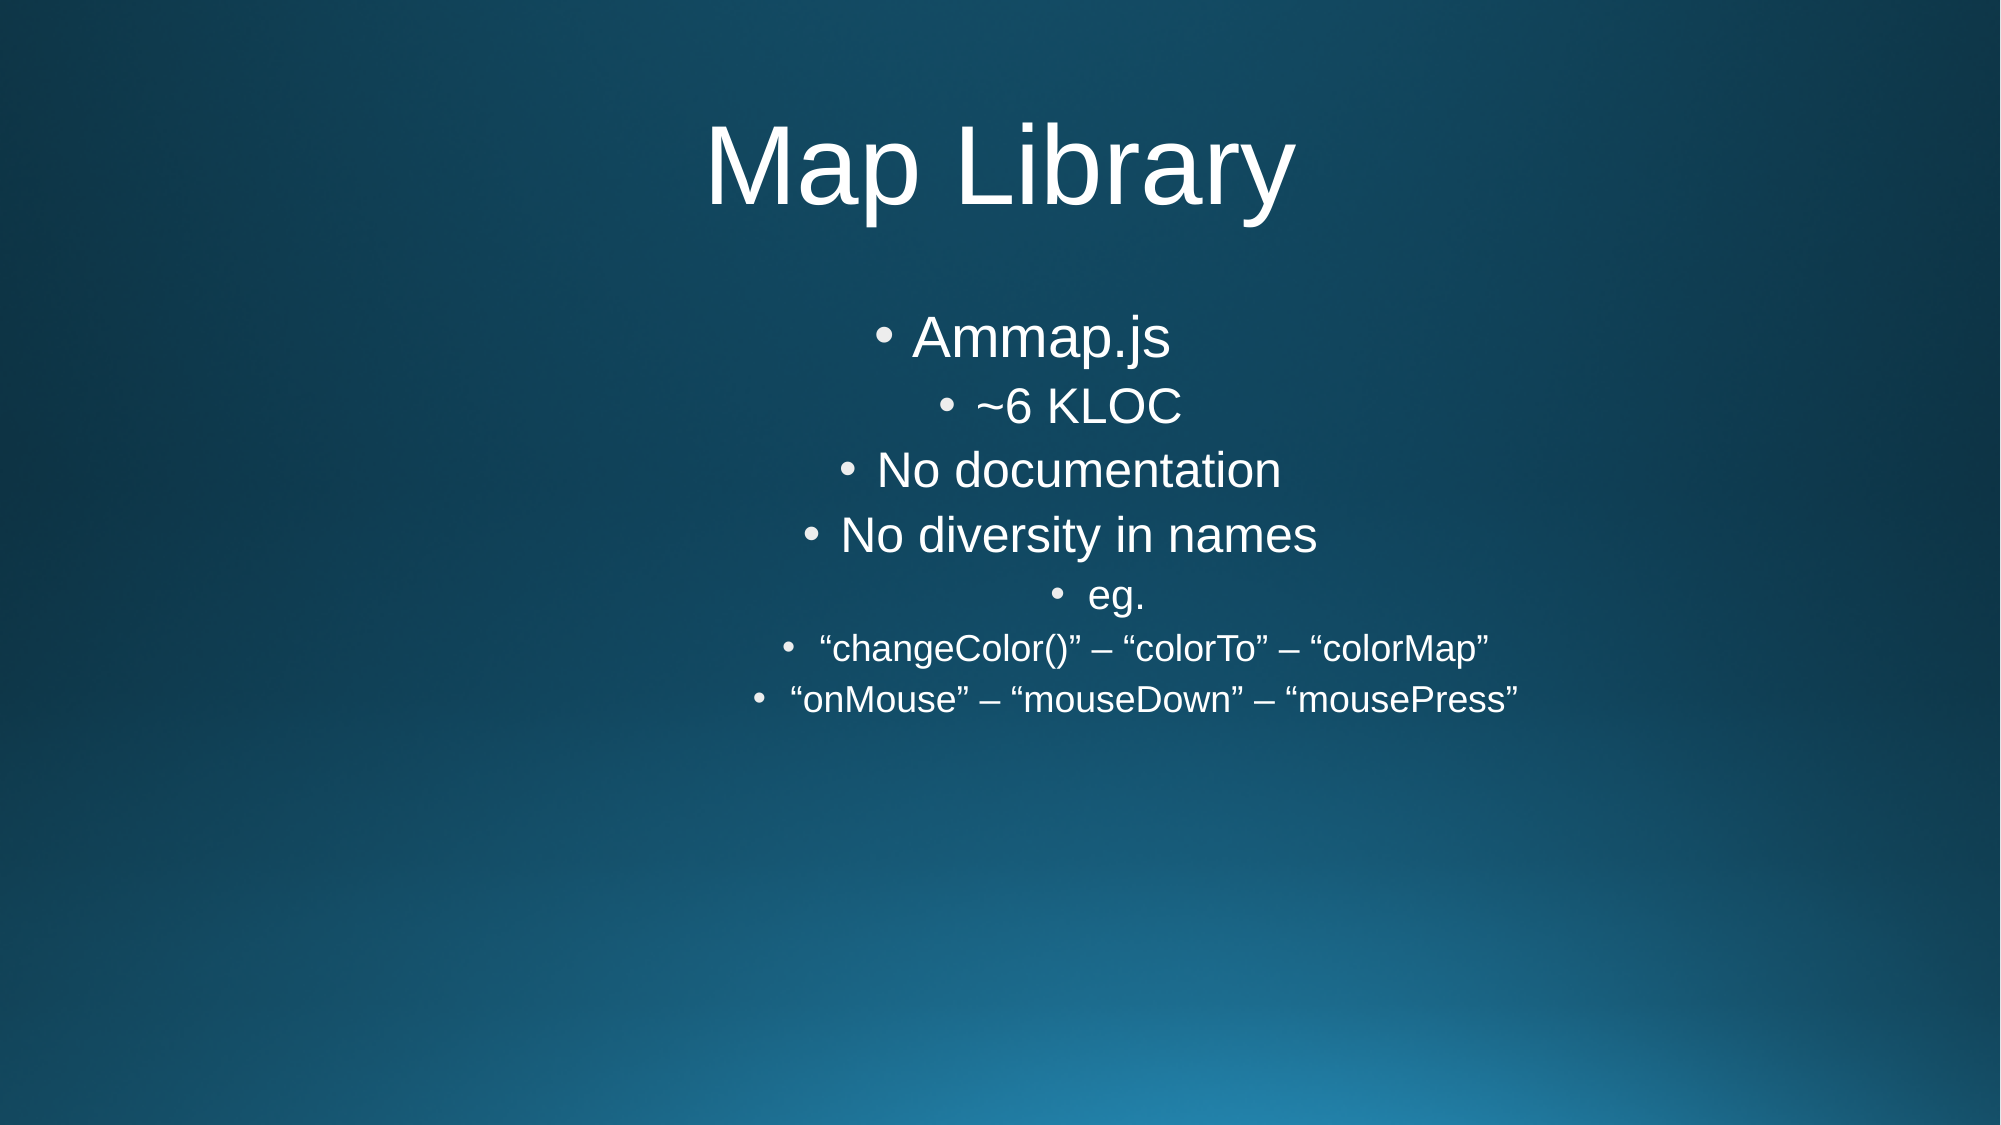

# Map Library
Ammap.js
~6 KLOC
No documentation
No diversity in names
eg.
“changeColor()” – “colorTo” – “colorMap”
“onMouse” – “mouseDown” – “mousePress”